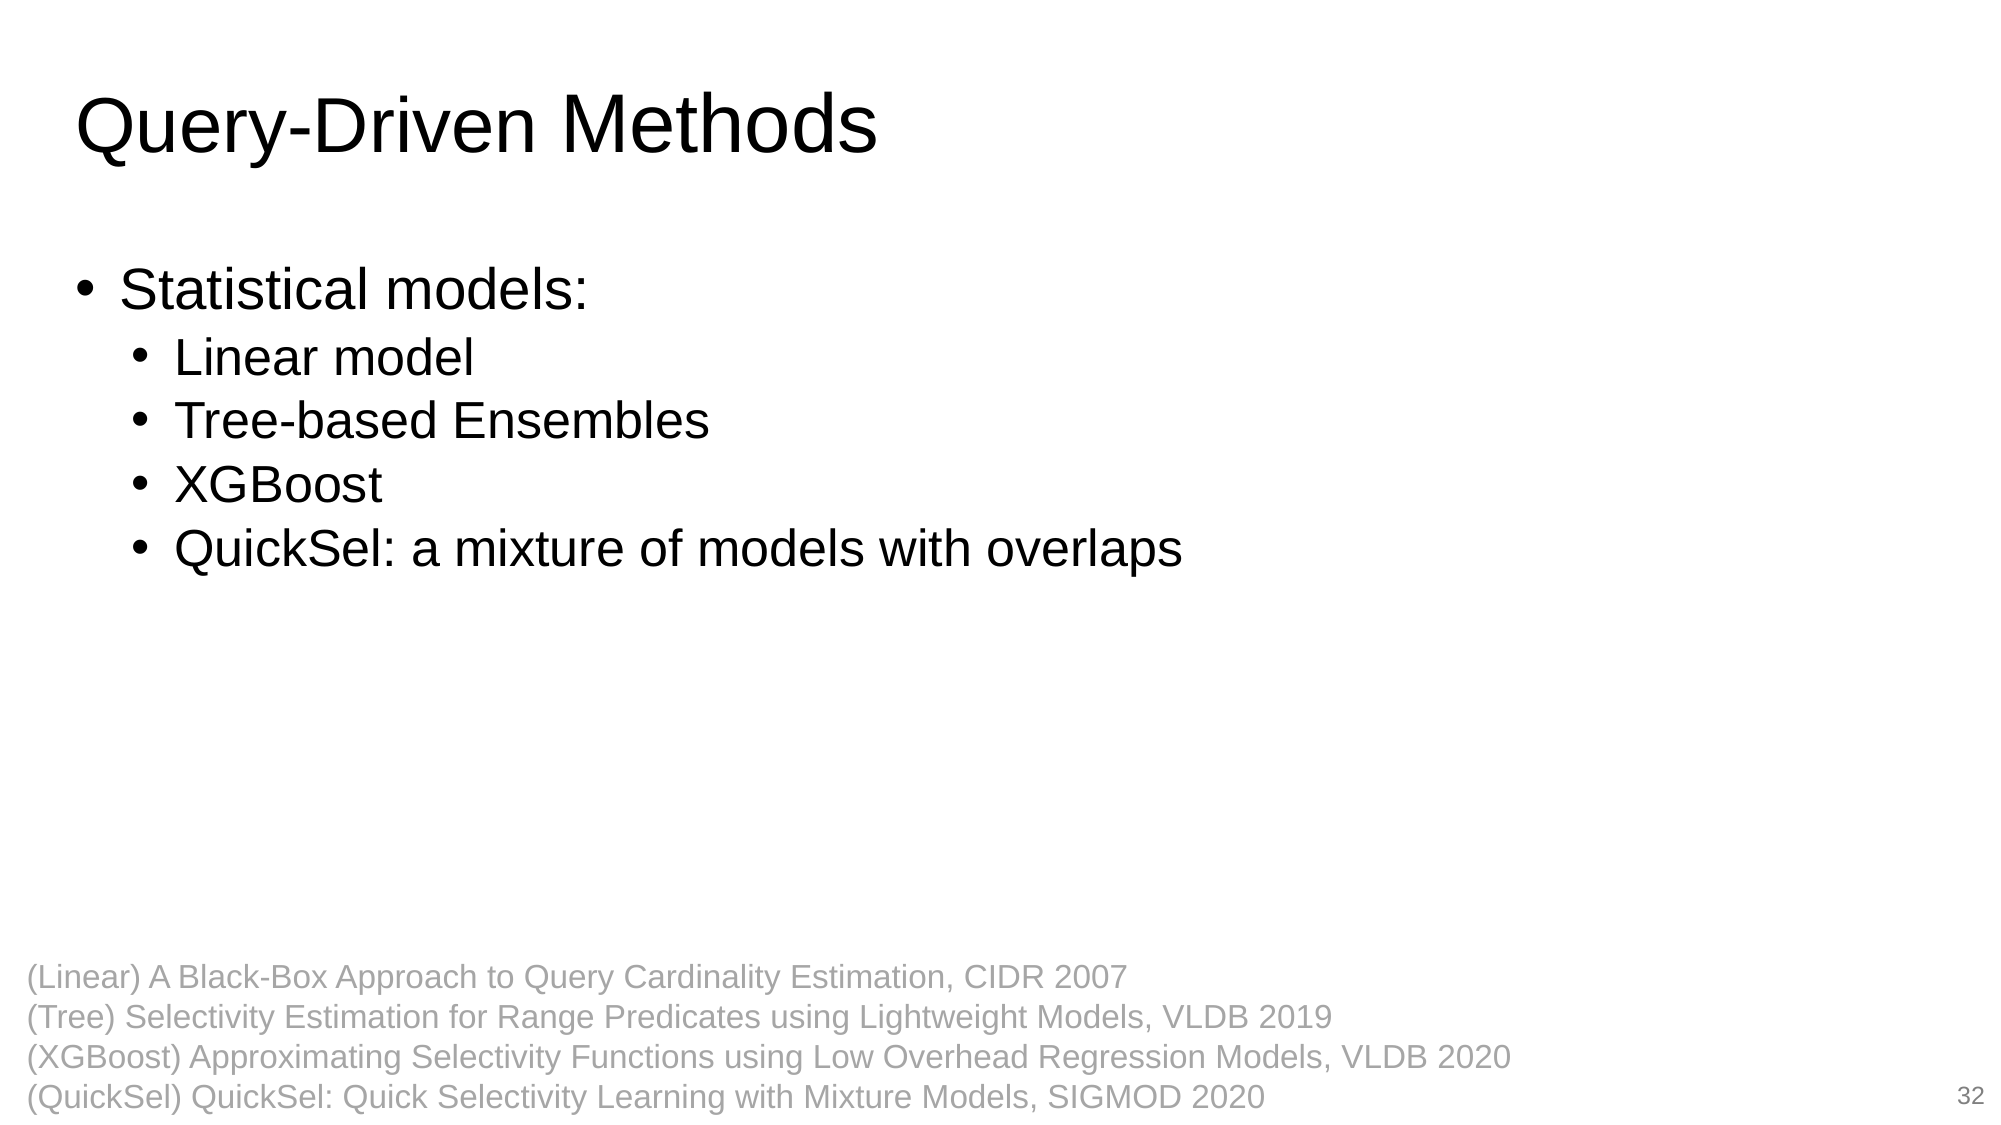

# Query-Driven Methods
 Statistical models:
 Linear model
 Tree-based Ensembles
 XGBoost
 QuickSel: a mixture of models with overlaps

(Linear) A Black-Box Approach to Query Cardinality Estimation, CIDR 2007
(Tree) Selectivity Estimation for Range Predicates using Lightweight Models, VLDB 2019
(XGBoost) Approximating Selectivity Functions using Low Overhead Regression Models, VLDB 2020
(QuickSel) QuickSel: Quick Selectivity Learning with Mixture Models, SIGMOD 2020
32